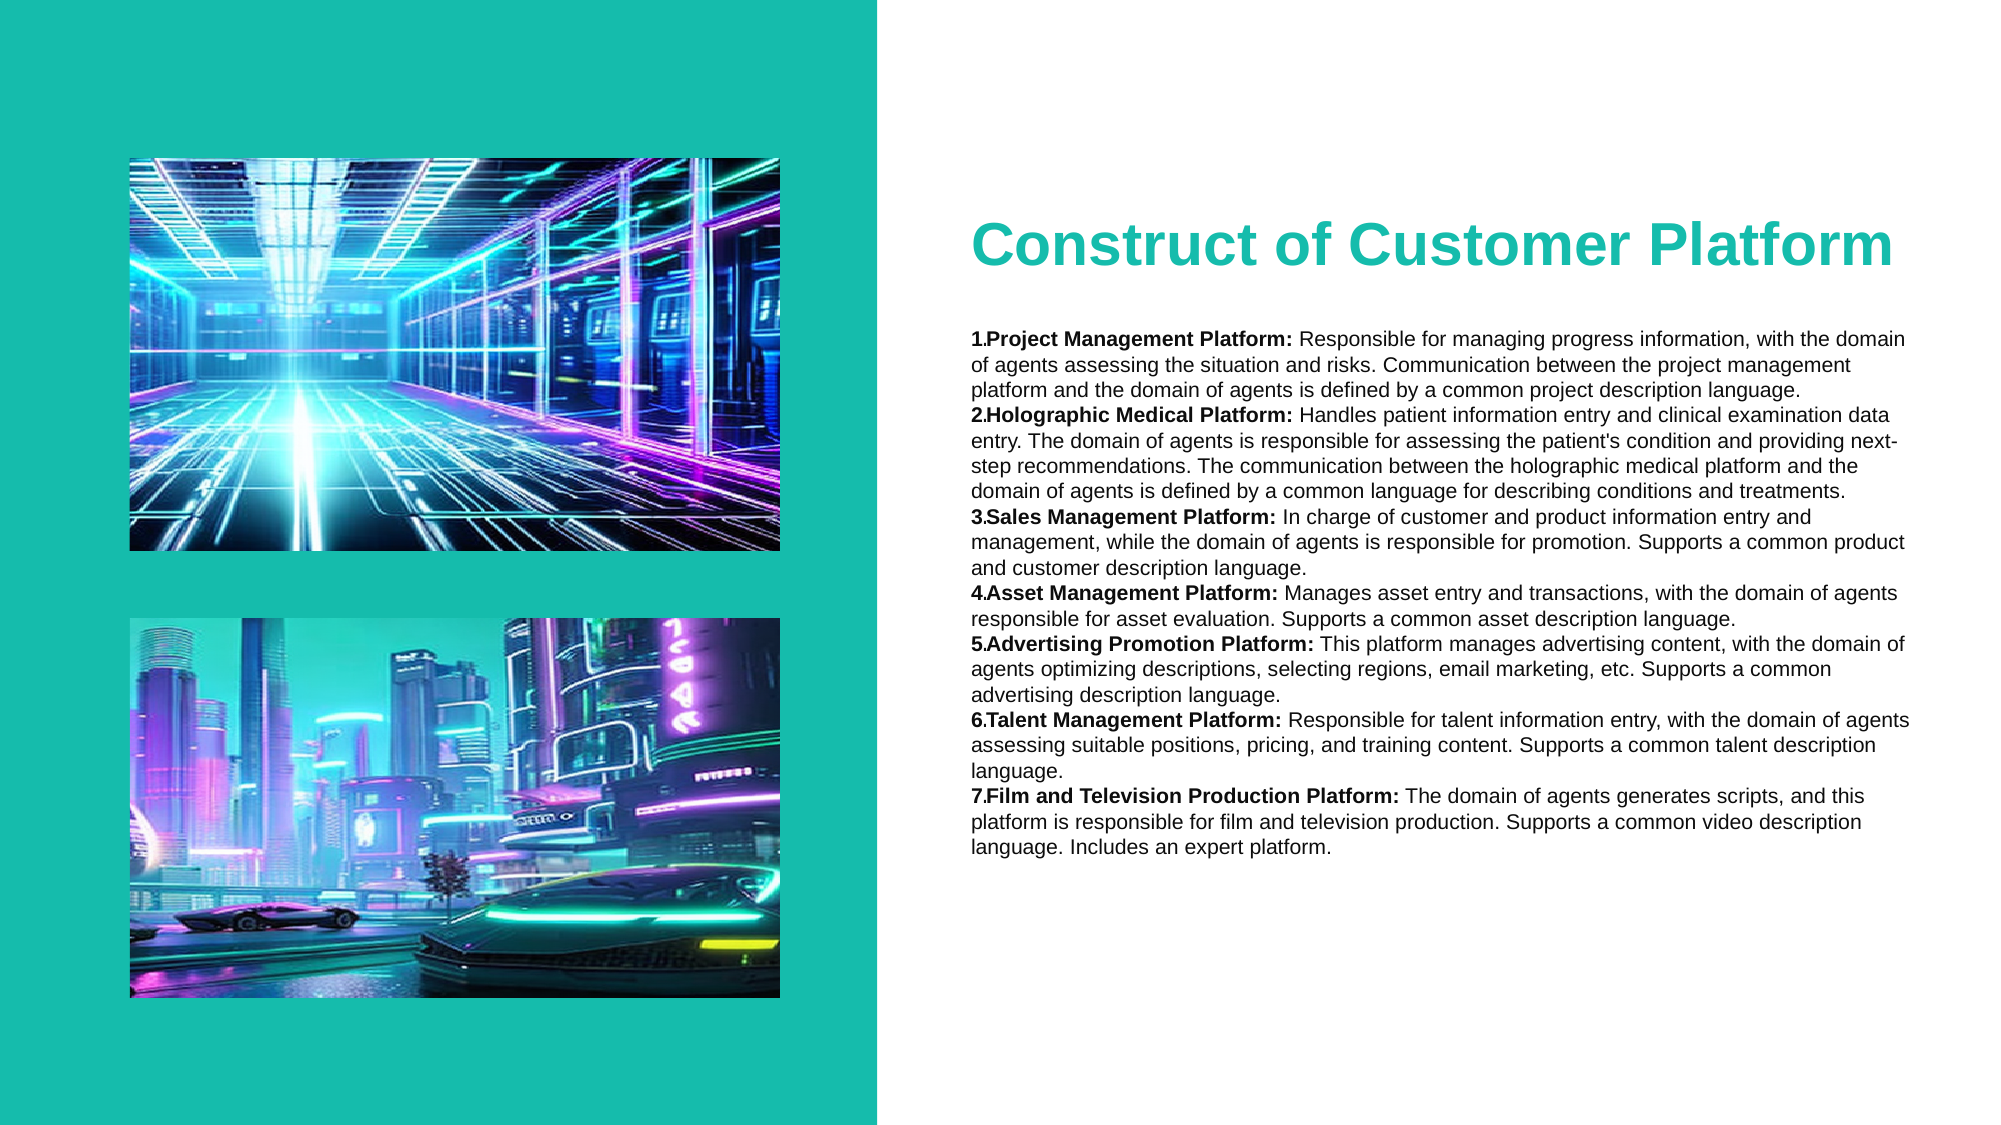

Construct of Customer Platform

Project Management Platform: Responsible for managing progress information, with the domain of agents assessing the situation and risks. Communication between the project management platform and the domain of agents is defined by a common project description language.
Holographic Medical Platform: Handles patient information entry and clinical examination data entry. The domain of agents is responsible for assessing the patient's condition and providing next-step recommendations. The communication between the holographic medical platform and the domain of agents is defined by a common language for describing conditions and treatments.
Sales Management Platform: In charge of customer and product information entry and management, while the domain of agents is responsible for promotion. Supports a common product and customer description language.
Asset Management Platform: Manages asset entry and transactions, with the domain of agents responsible for asset evaluation. Supports a common asset description language.
Advertising Promotion Platform: This platform manages advertising content, with the domain of agents optimizing descriptions, selecting regions, email marketing, etc. Supports a common advertising description language.
Talent Management Platform: Responsible for talent information entry, with the domain of agents assessing suitable positions, pricing, and training content. Supports a common talent description language.
Film and Television Production Platform: The domain of agents generates scripts, and this platform is responsible for film and television production. Supports a common video description language. Includes an expert platform.